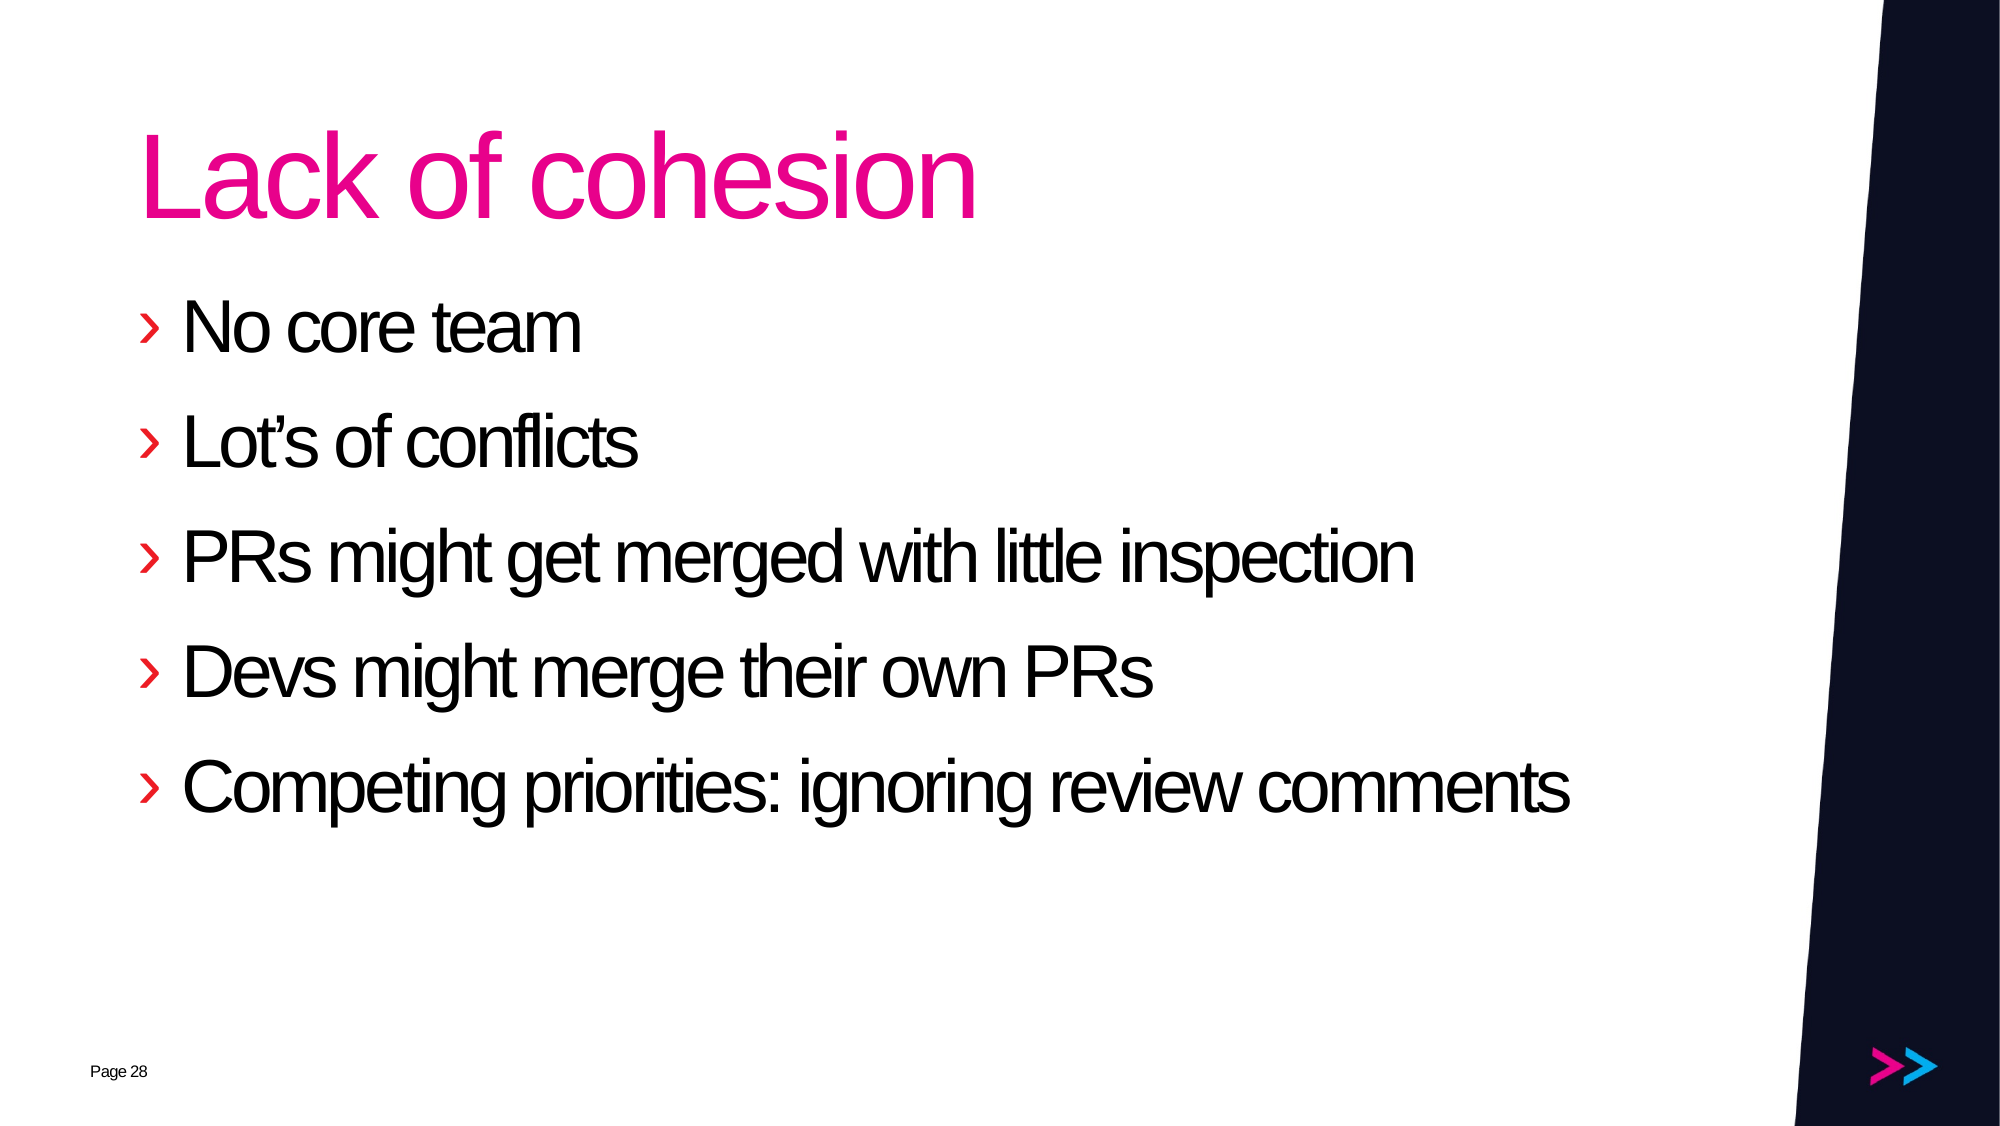

# Lack of cohesion
No core team
Lot’s of conflicts
PRs might get merged with little inspection
Devs might merge their own PRs
Competing priorities: ignoring review comments
28